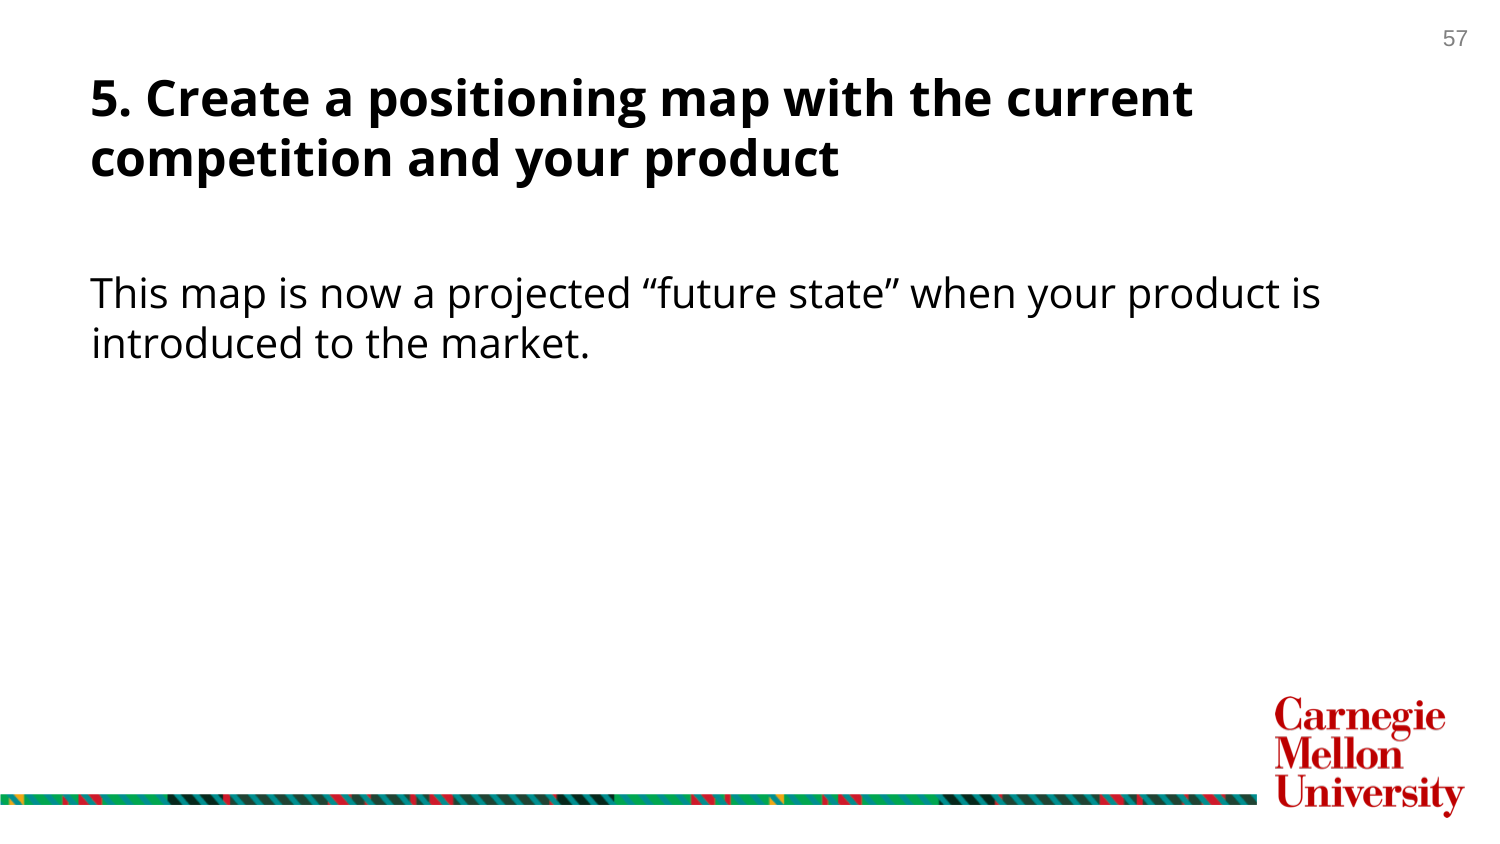

# 5. Create a positioning map with the current competition and your product
This map is now a projected “future state” when your product is introduced to the market.